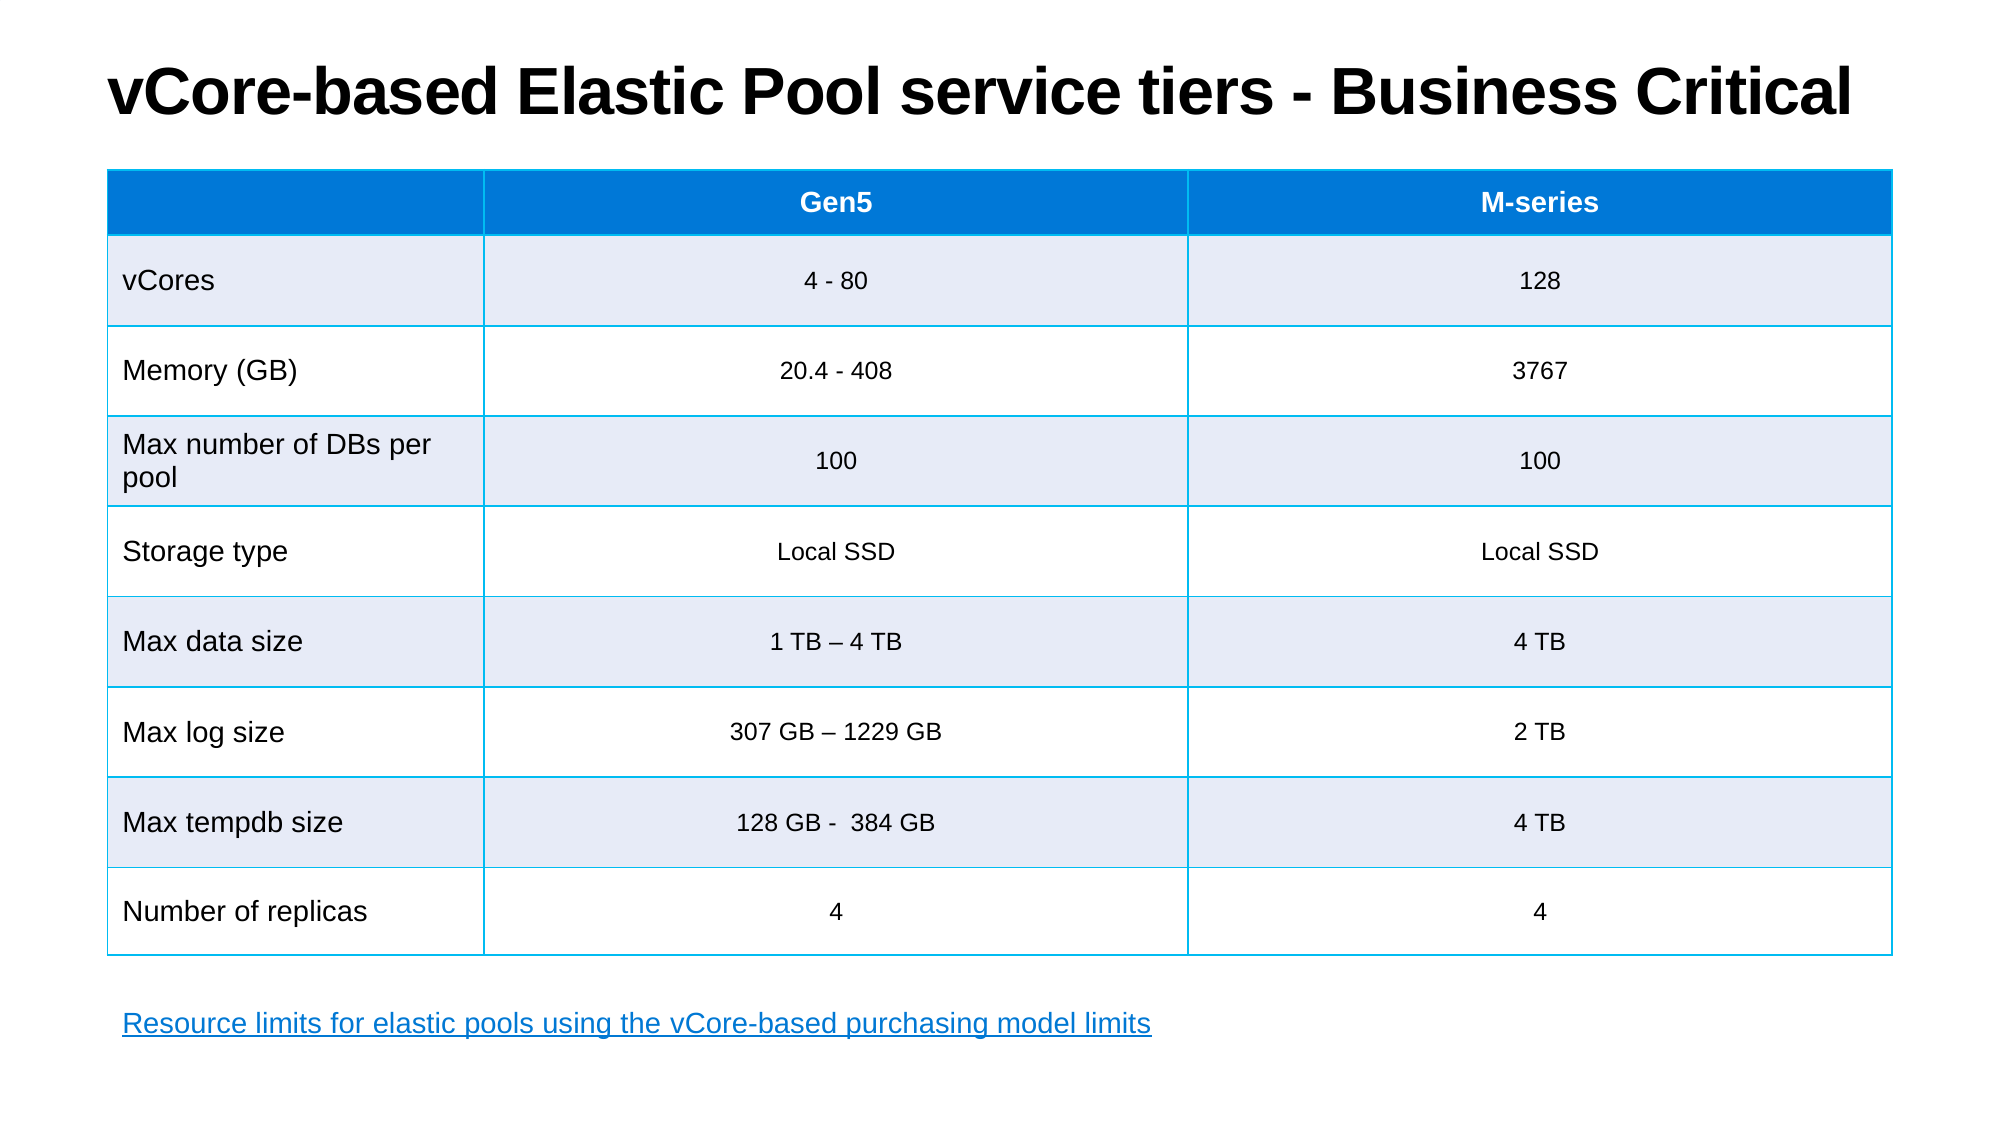

# vCore-based Elastic Pool service tiers - Business Critical
|  | Gen5 | M-series |
| --- | --- | --- |
| vCores | 4 - 80 | 128 |
| Memory (GB) | 20.4 - 408 | 3767 |
| Max number of DBs per pool | 100 | 100 |
| Storage type | Local SSD | Local SSD |
| Max data size | 1 TB – 4 TB | 4 TB |
| Max log size | 307 GB – 1229 GB | 2 TB |
| Max tempdb size | 128 GB - 384 GB | 4 TB |
| Number of replicas | 4 | 4 |
Resource limits for elastic pools using the vCore-based purchasing model limits